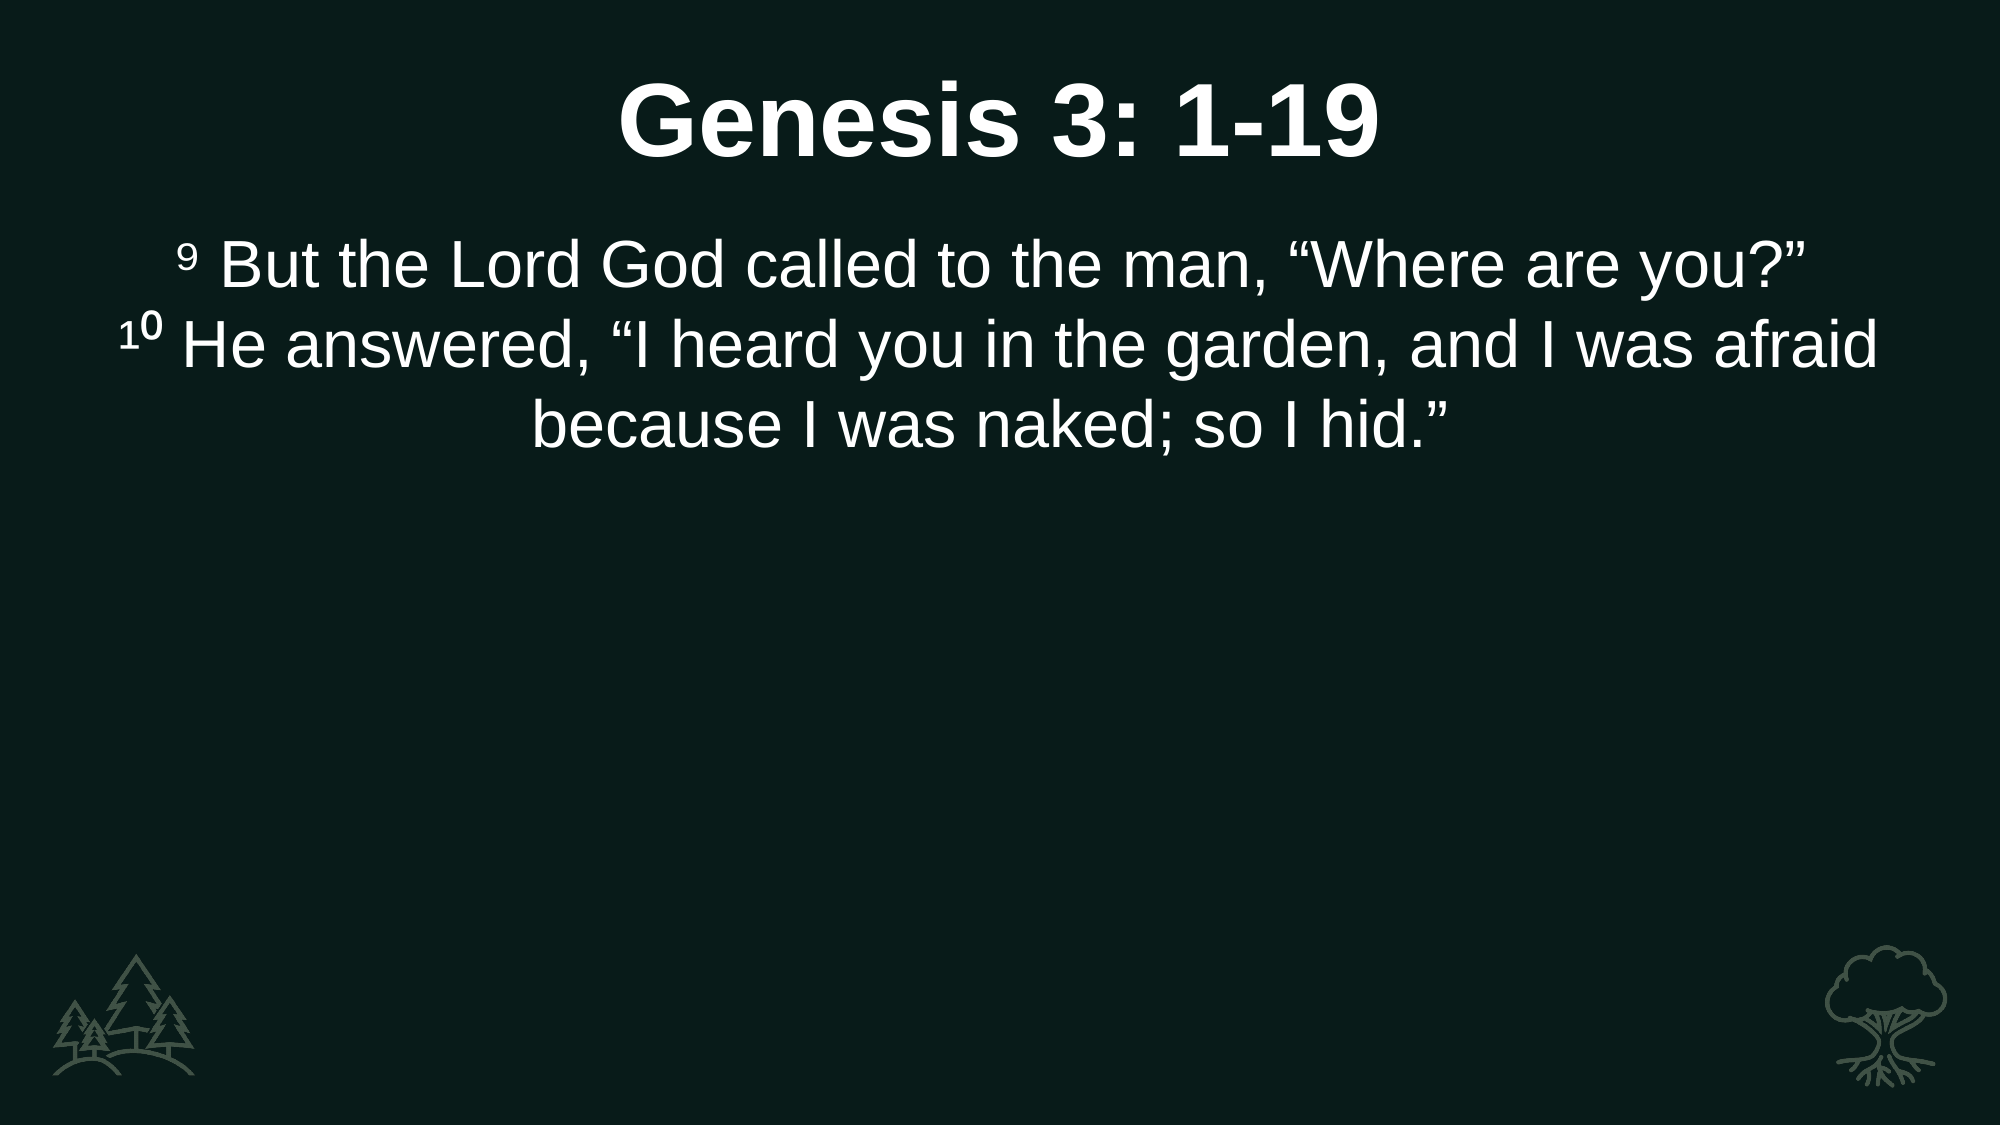

Genesis 3: 1-19
⁹ But the Lord God called to the man, “Where are you?”
¹⁰ He answered, “I heard you in the garden, and I was afraid because I was naked; so I hid.”